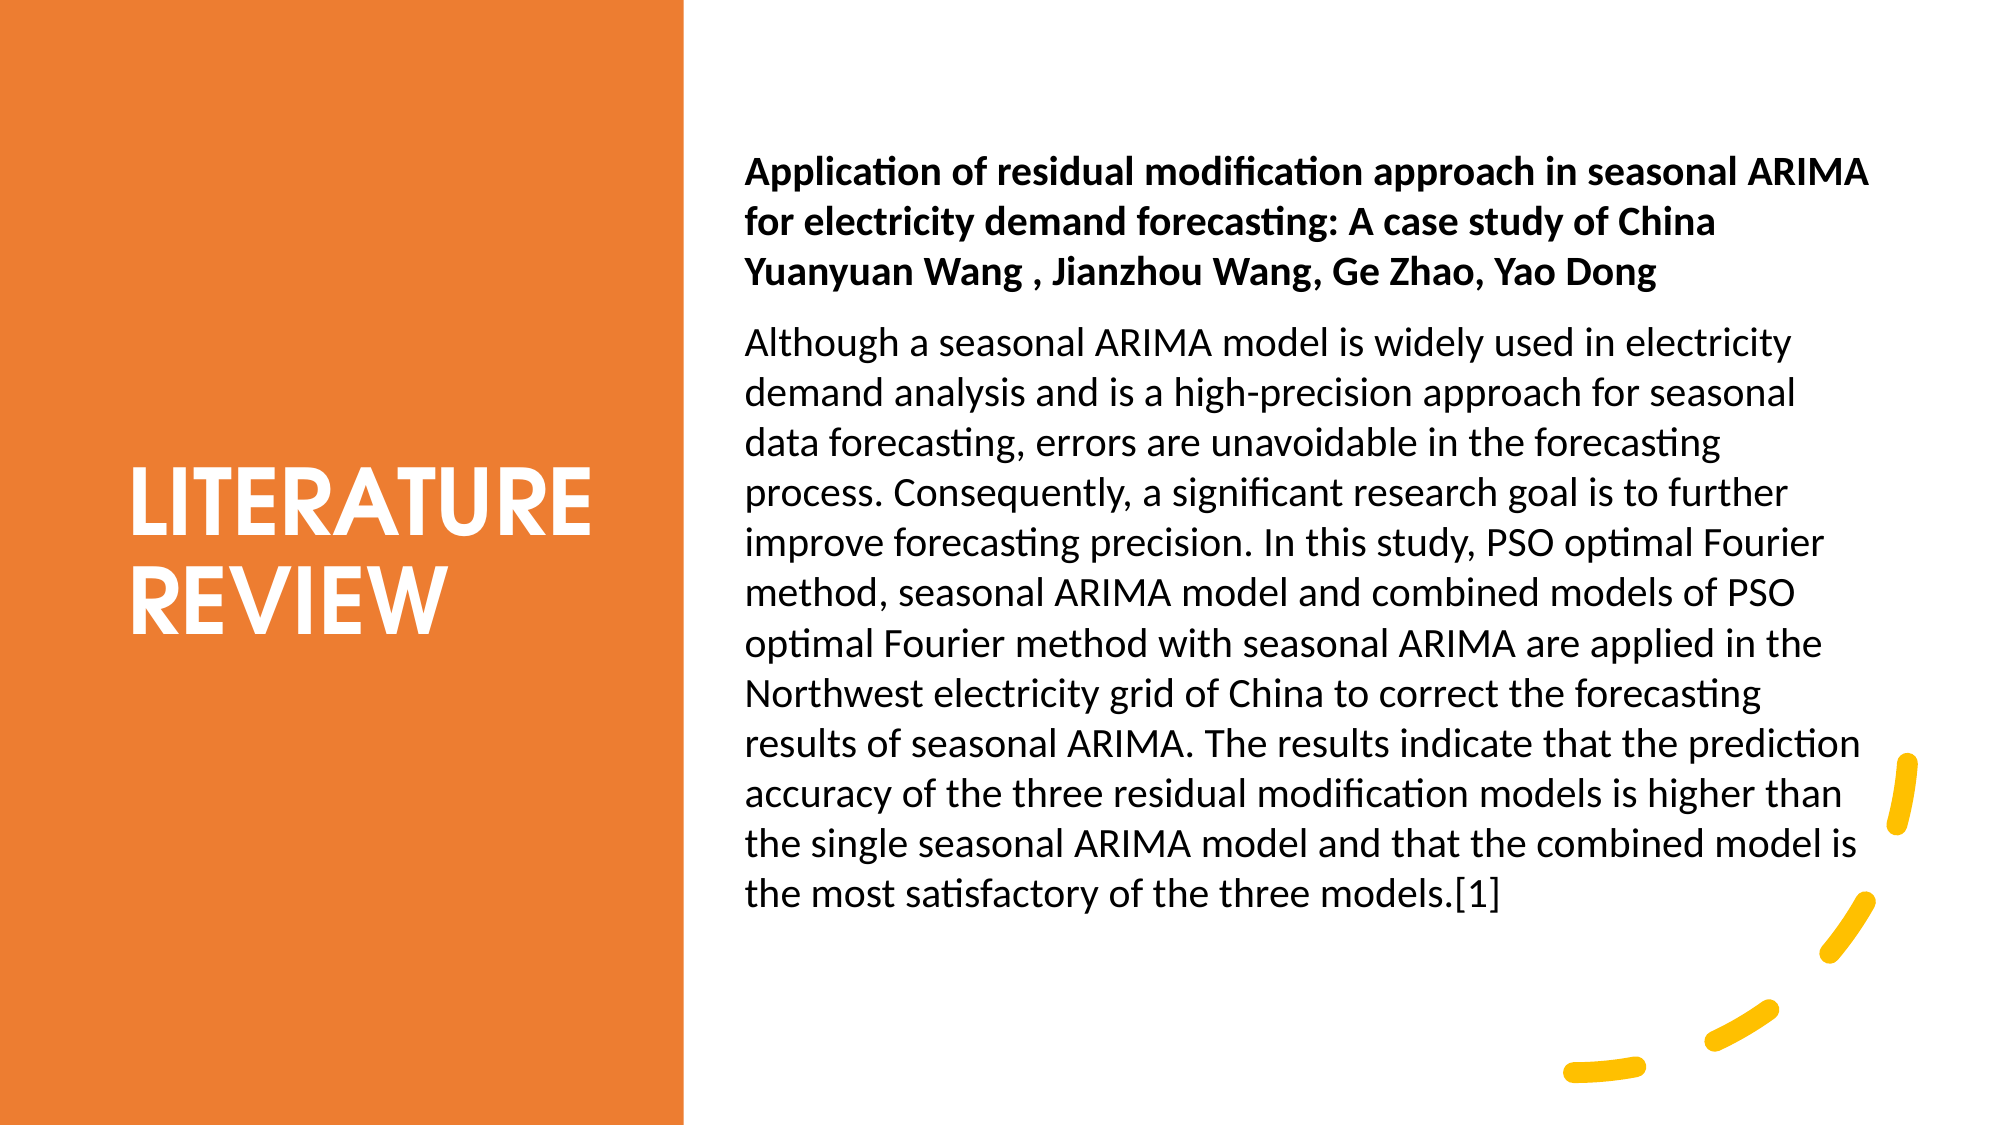

# LITERATURE REVIEW
Application of residual modification approach in seasonal ARIMA for electricity demand forecasting: A case study of China Yuanyuan Wang , Jianzhou Wang, Ge Zhao, Yao Dong
Although a seasonal ARIMA model is widely used in electricity demand analysis and is a high-precision approach for seasonal data forecasting, errors are unavoidable in the forecasting process. Consequently, a significant research goal is to further improve forecasting precision. In this study, PSO optimal Fourier method, seasonal ARIMA model and combined models of PSO optimal Fourier method with seasonal ARIMA are applied in the Northwest electricity grid of China to correct the forecasting results of seasonal ARIMA. The results indicate that the prediction accuracy of the three residual modification models is higher than the single seasonal ARIMA model and that the combined model is the most satisfactory of the three models.[1]